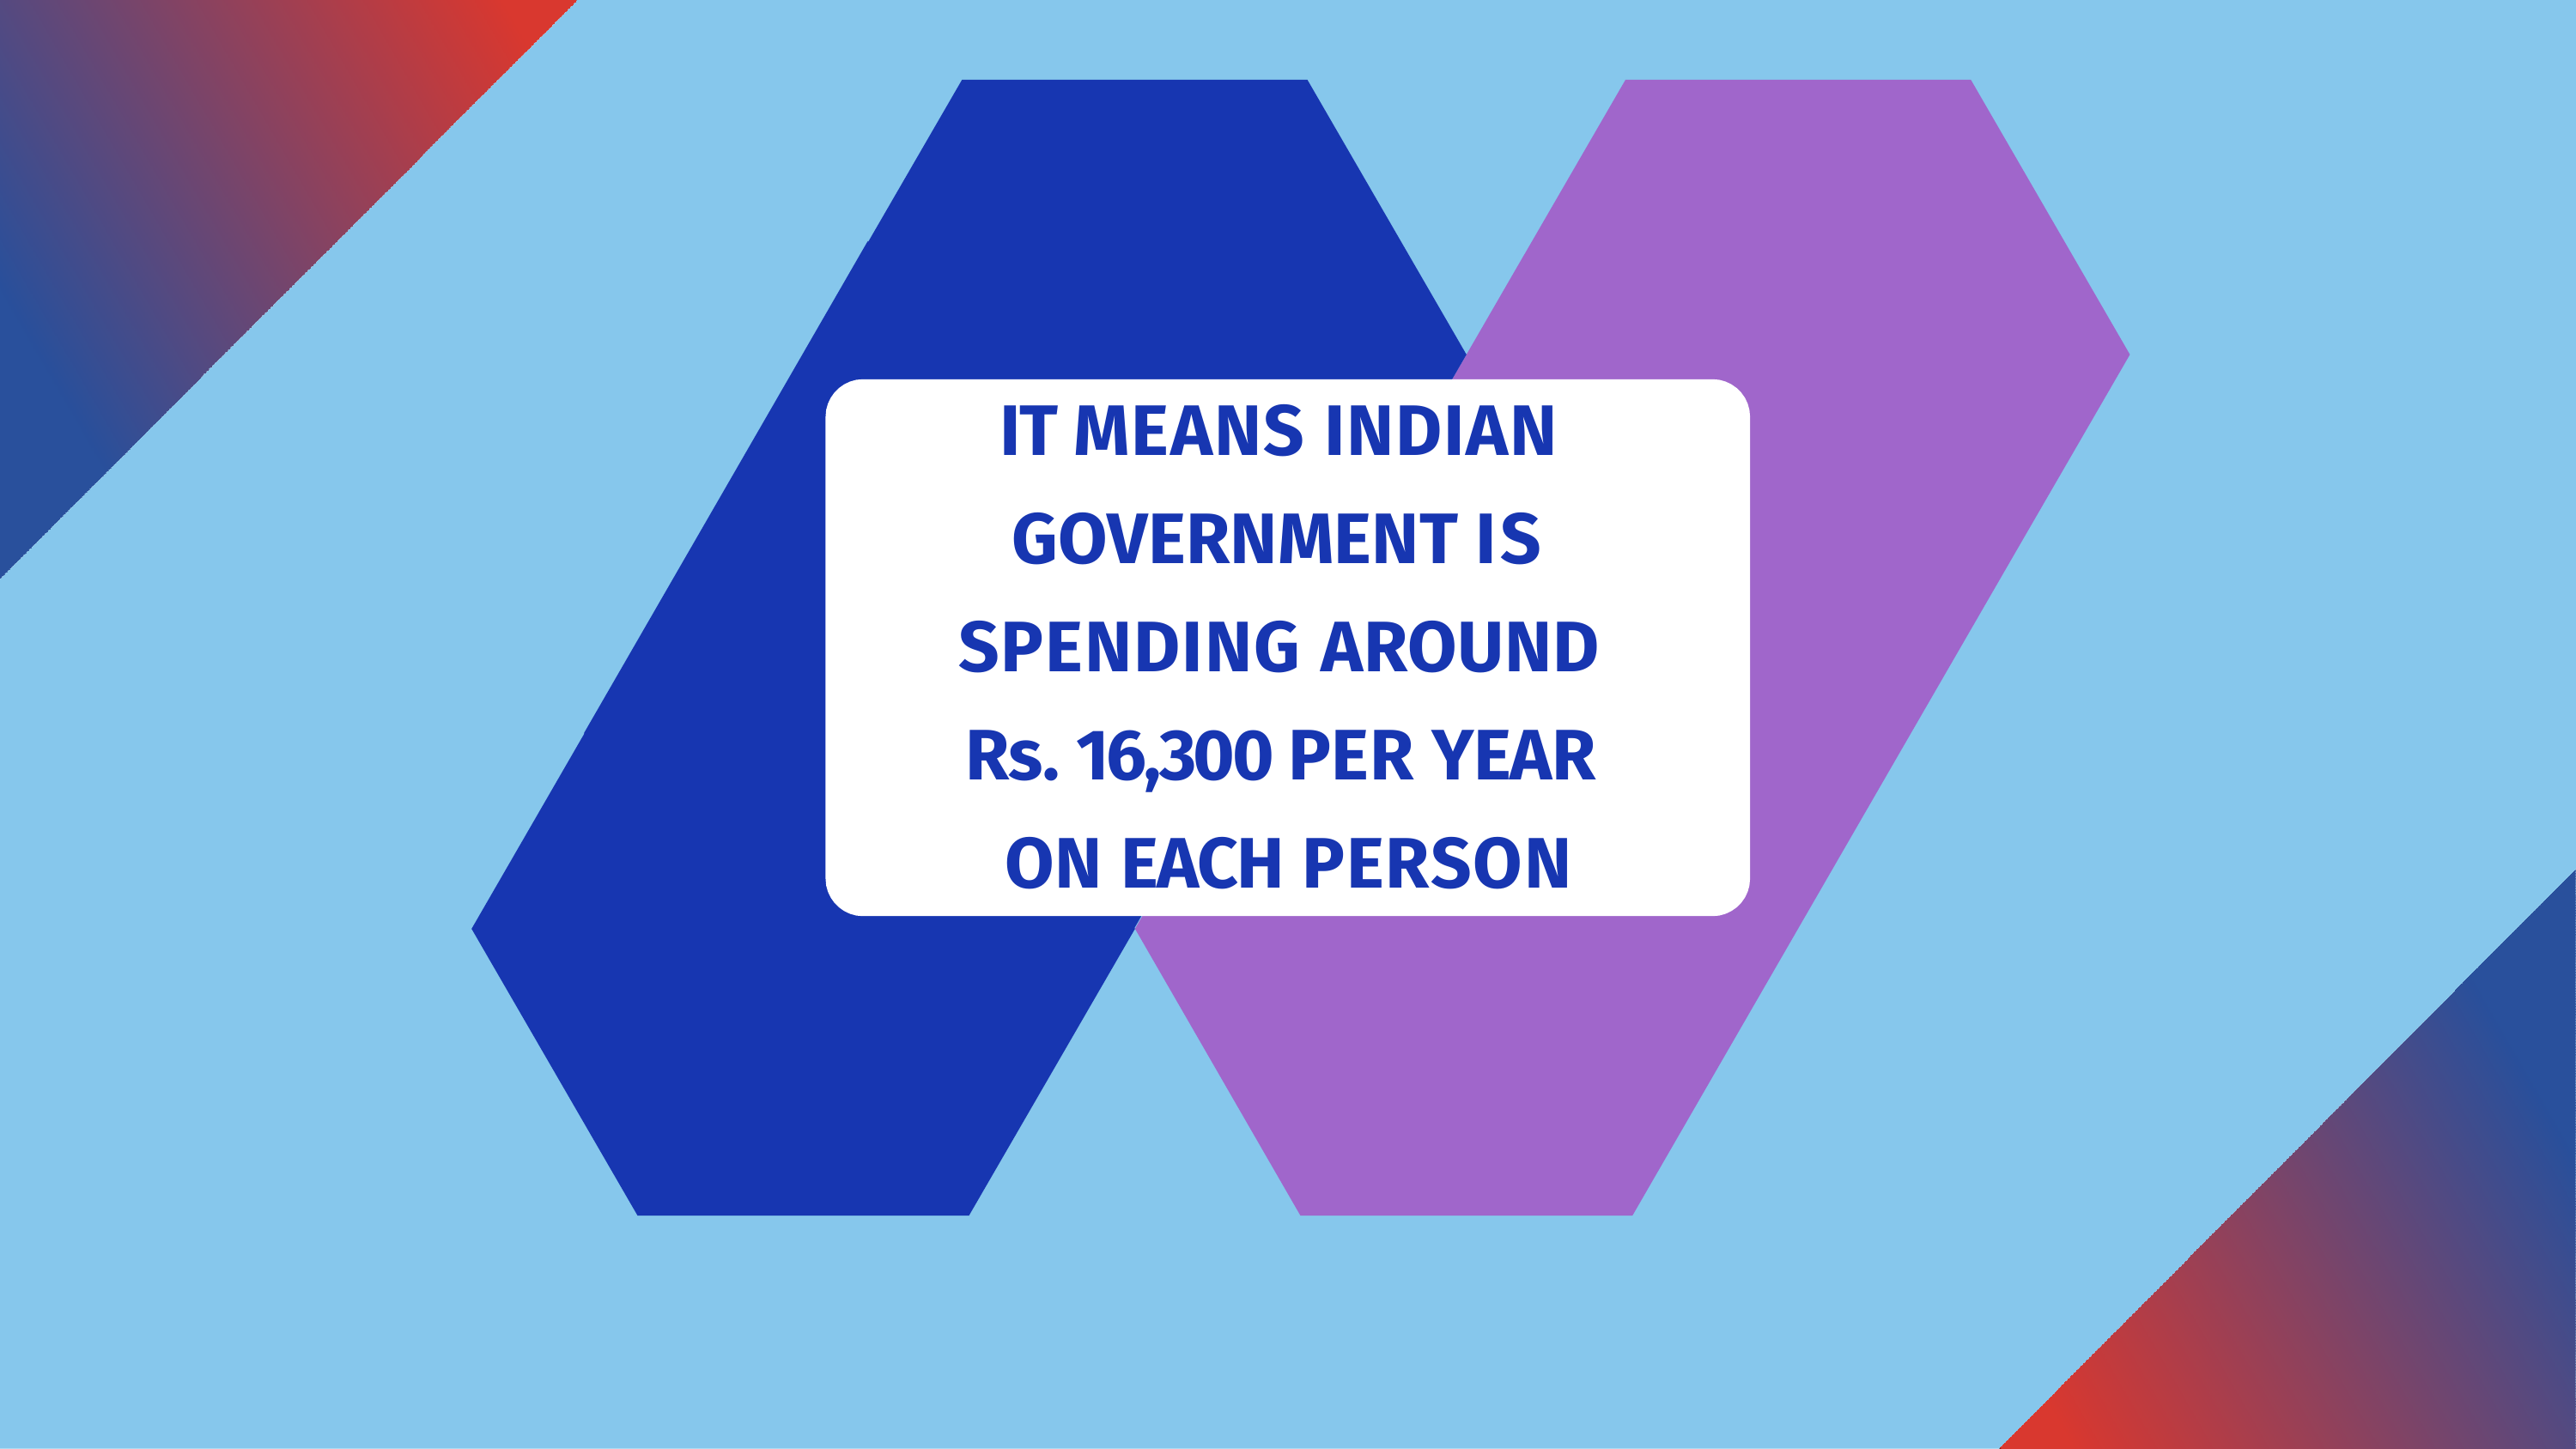

# IT MEANS INDIAN  GOVERNMENT IS  SPENDING AROUND  Rs. 16,300 PER YEAR  ON EACH PERSON